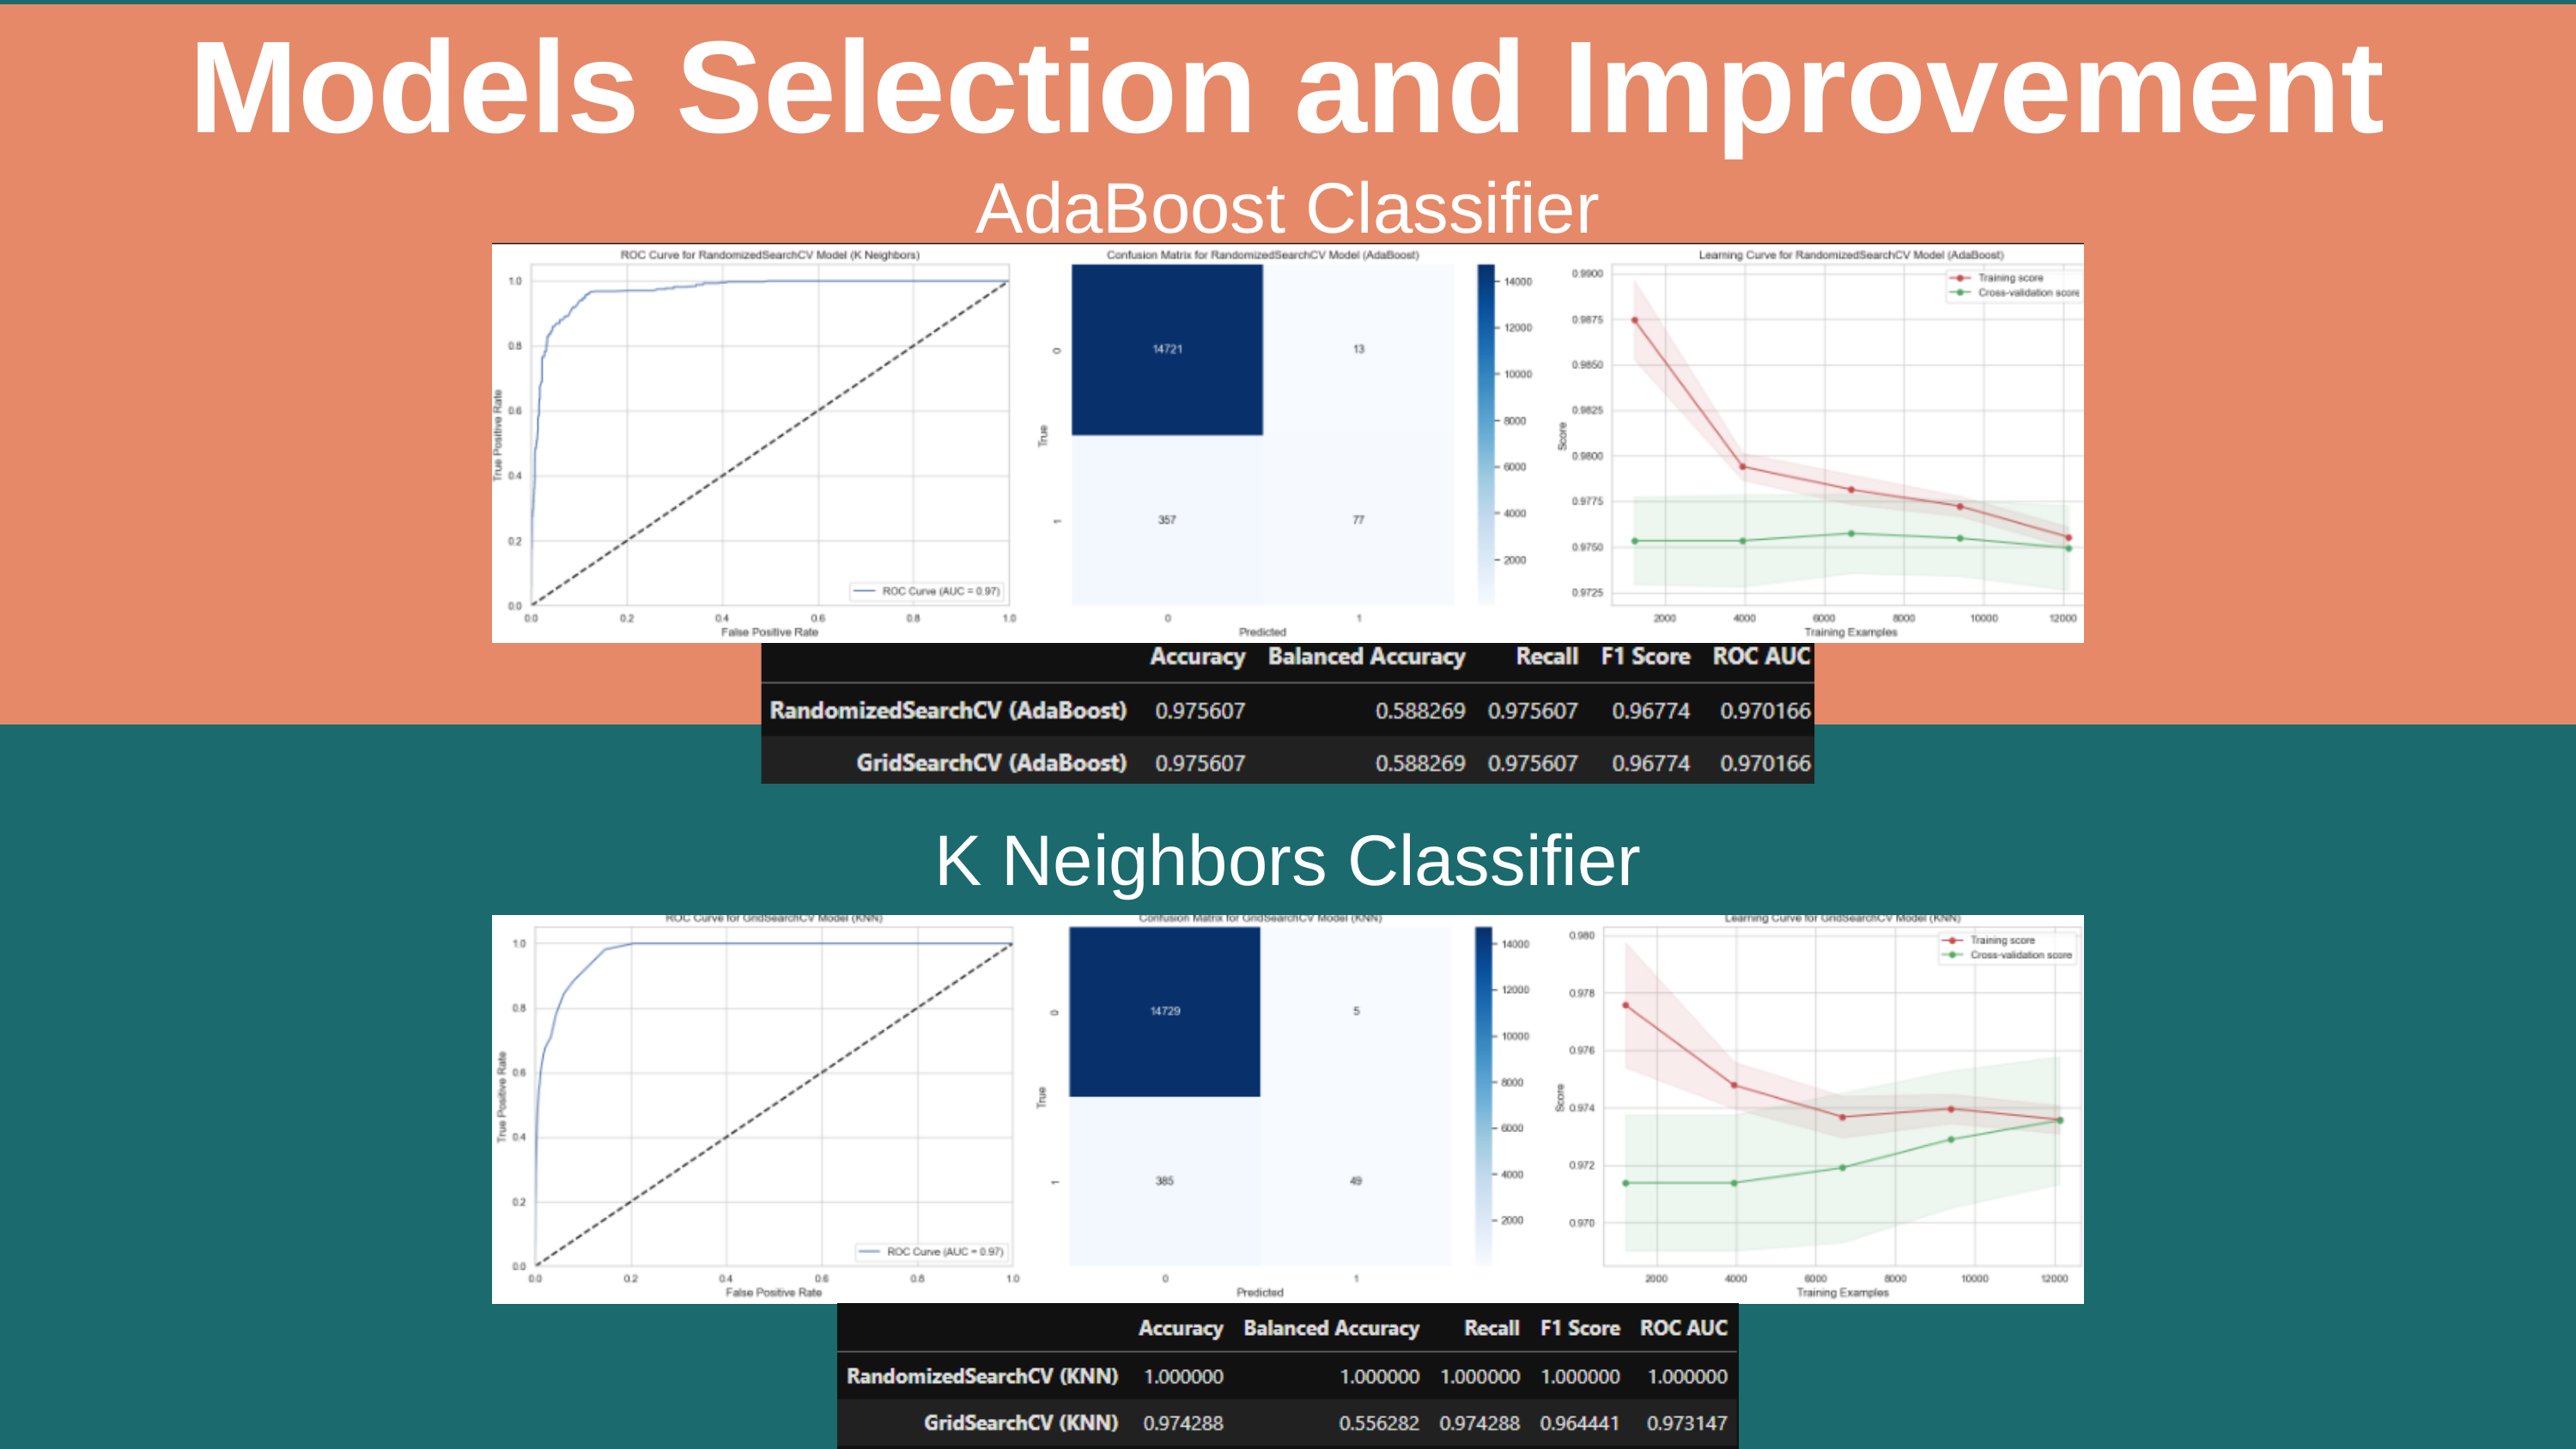

Models Selection and Improvement
AdaBoost Classifier

K Neighbors Classifier